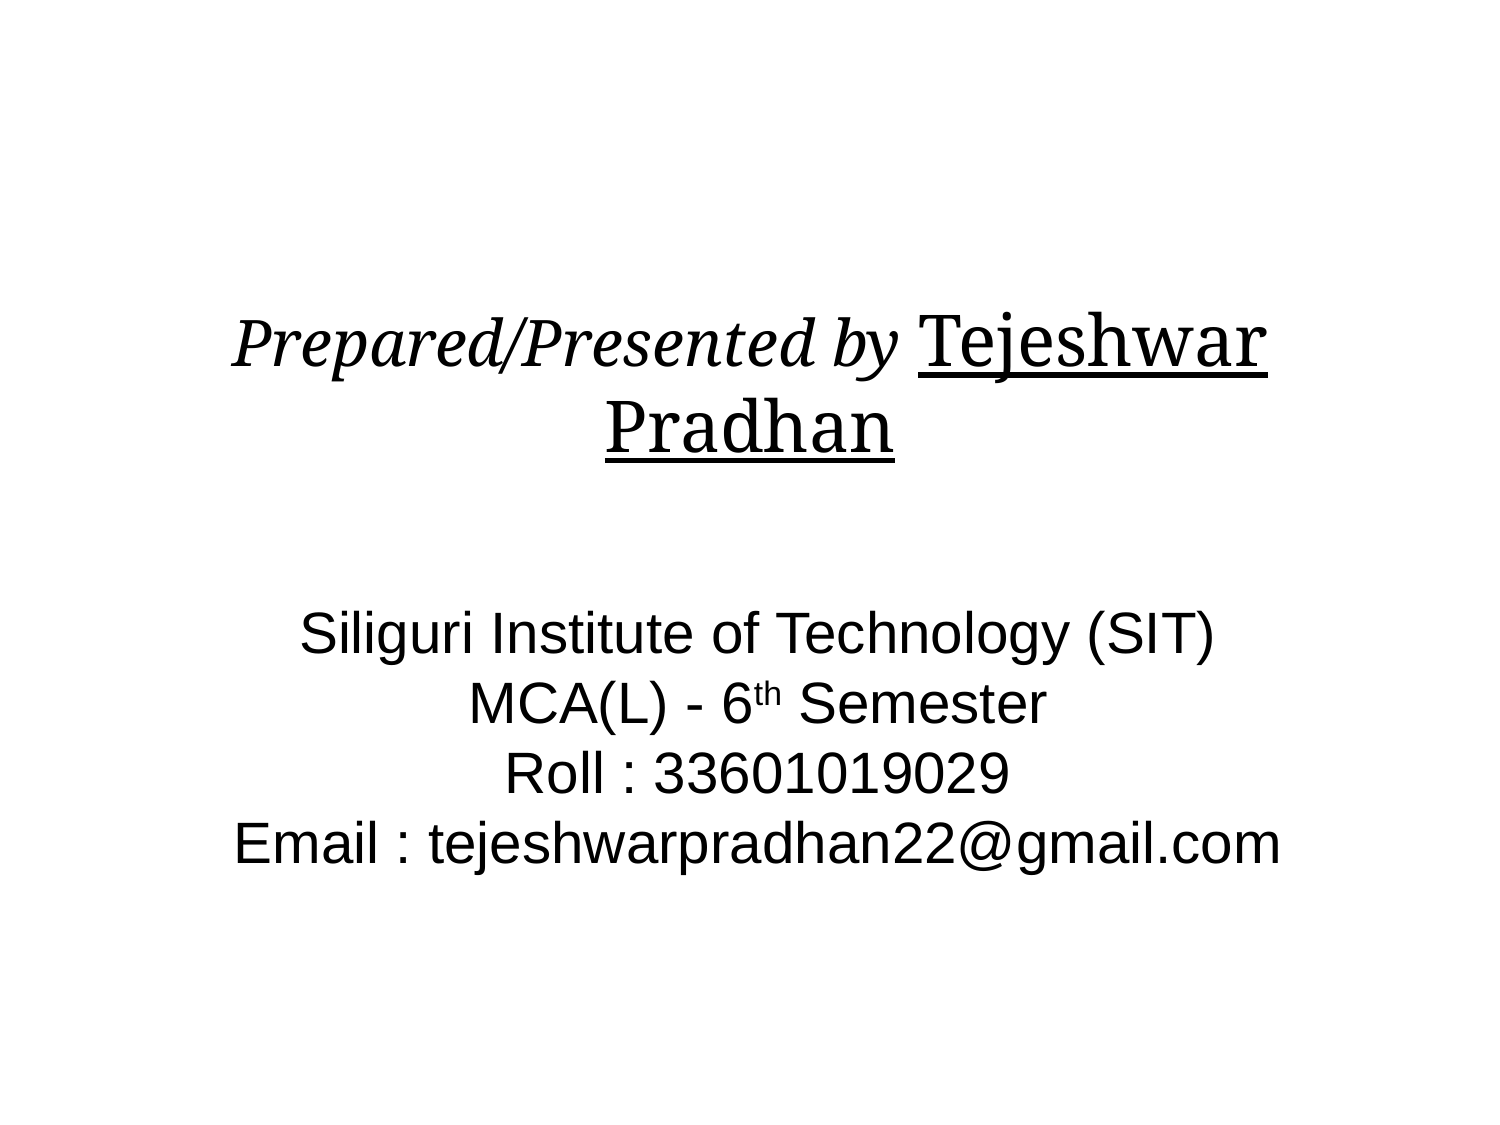

# Prepared/Presented by Tejeshwar Pradhan
Siliguri Institute of Technology (SIT)
MCA(L) - 6th Semester
Roll : 33601019029
Email : tejeshwarpradhan22@gmail.com